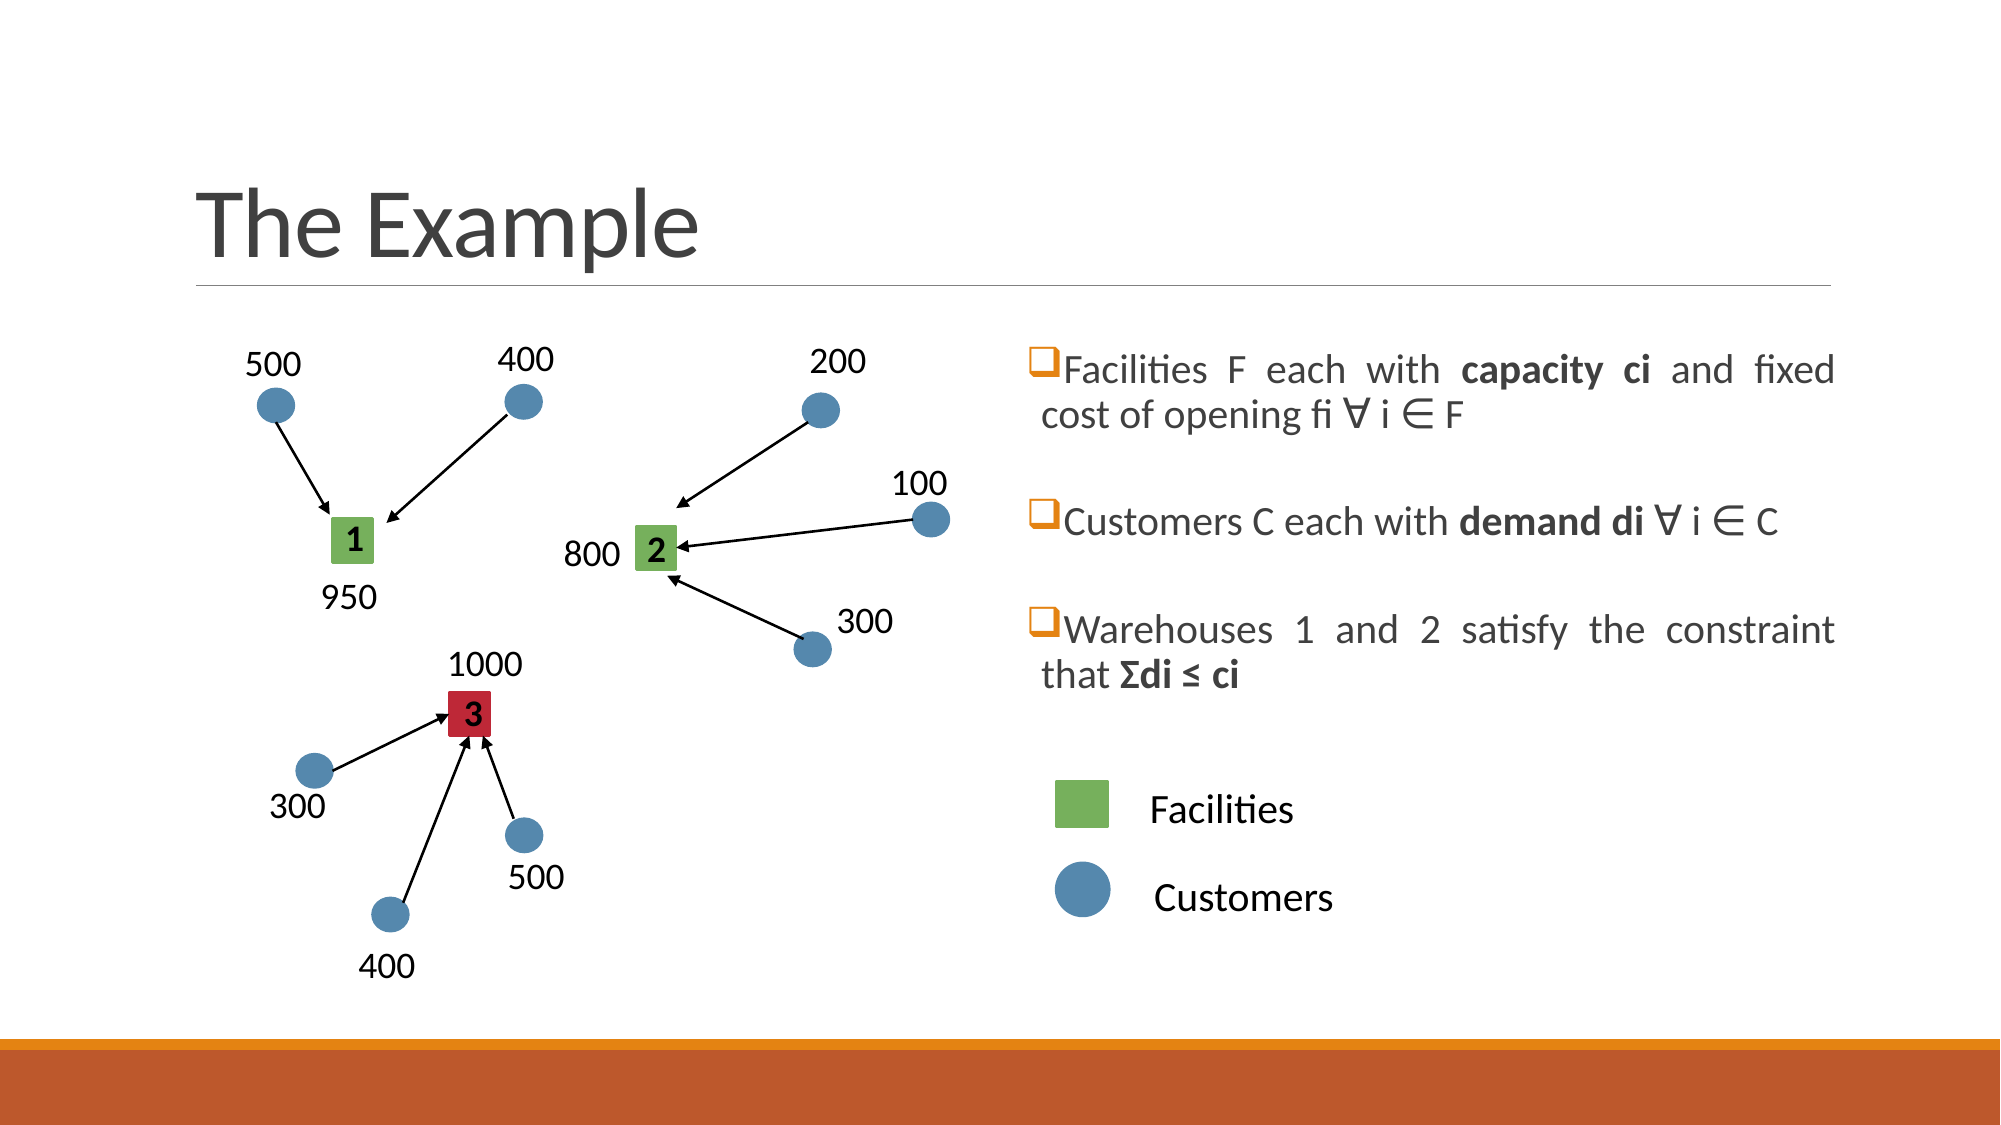

# The Example

400
200
500
Facilities F each with capacity ci and fixed cost of opening fi ∀ i ∈ F
Customers C each with demand di ∀ i ∈ C
Warehouses 1 and 2 satisfy the constraint that Σdi ≤ ci

100

1
2

800

950
300
1000

3

300
Facilities

500

Customers

400